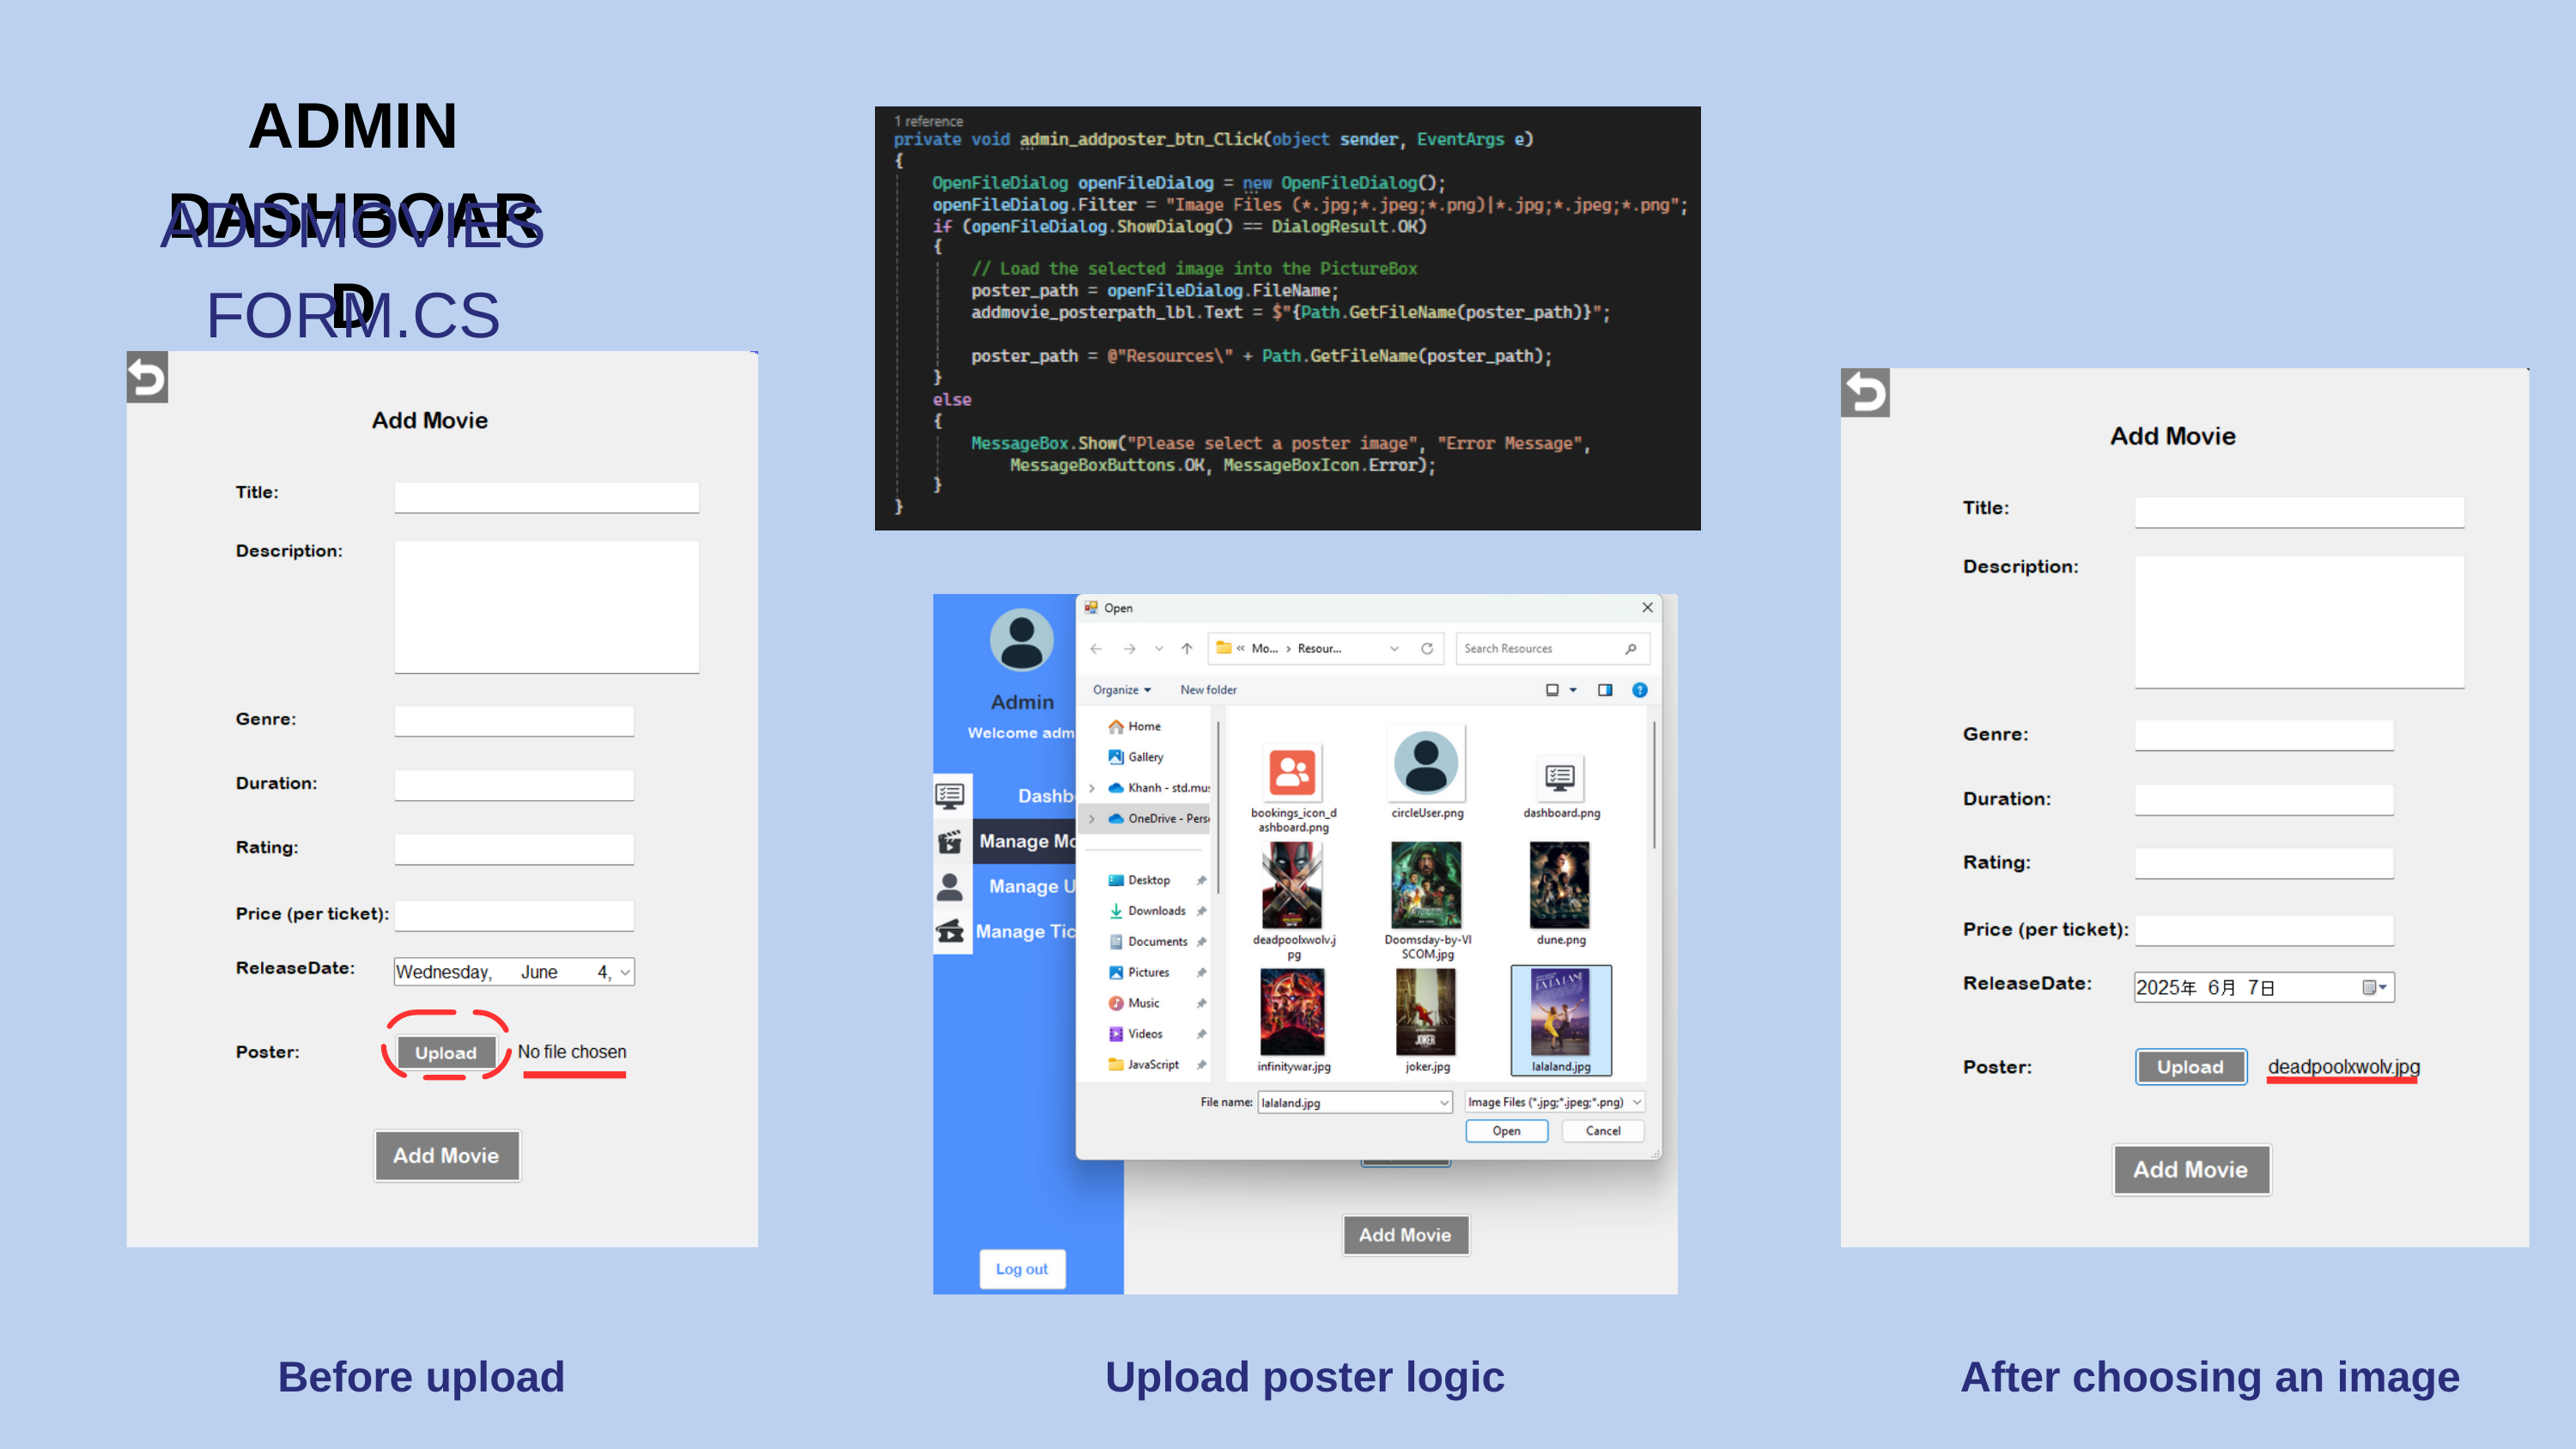

ADMIN DASHBOARD

ADDMOVIESFORM.CS

Before upload
Upload poster logic
After choosing an image